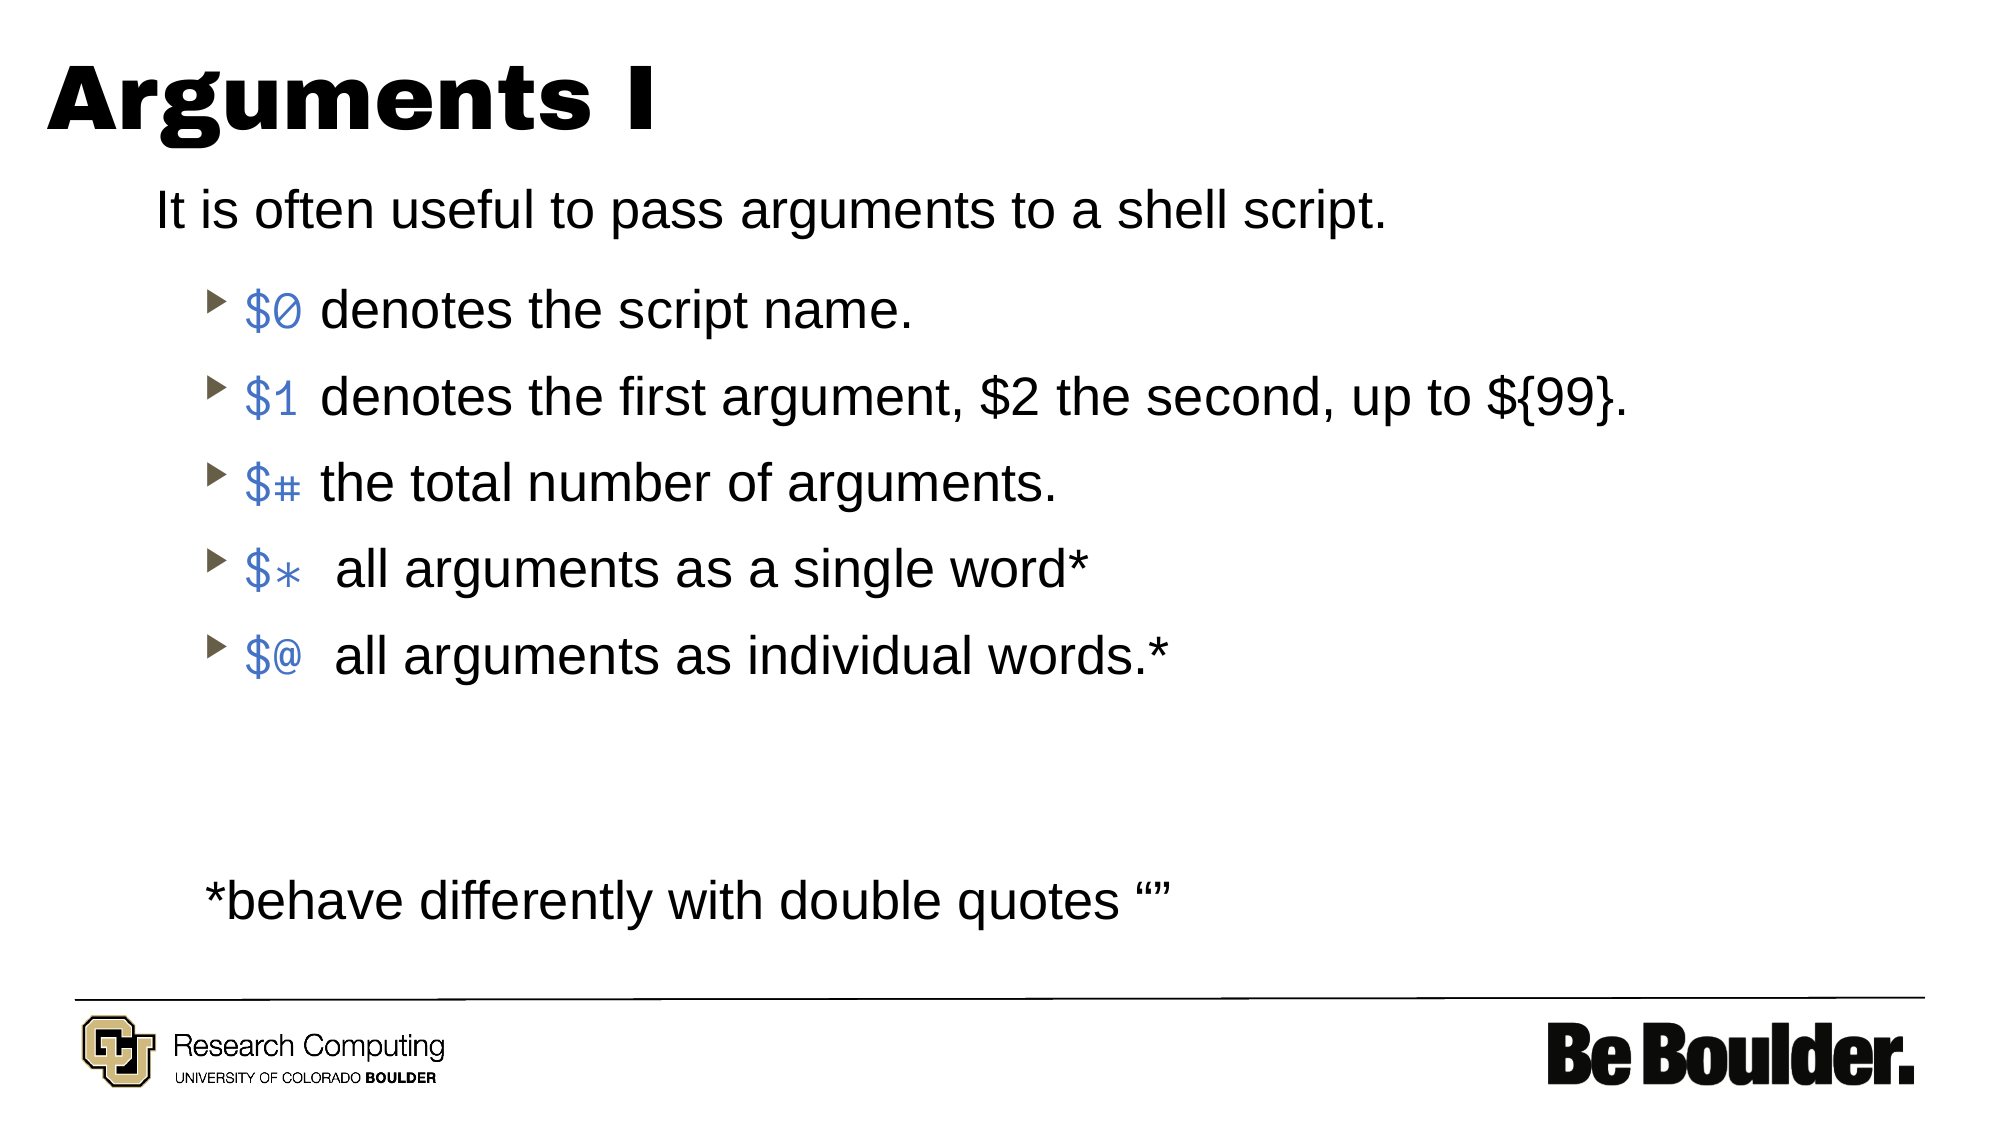

# Arguments I
It is often useful to pass arguments to a shell script.
▶ $0 denotes the script name.
▶  $1 denotes the first argument, $2 the second, up to ${99}.
▶ $# the total number of arguments.
▶  $* all arguments as a single word*
▶ $@ all arguments as individual words.*

*behave differently with double quotes “”